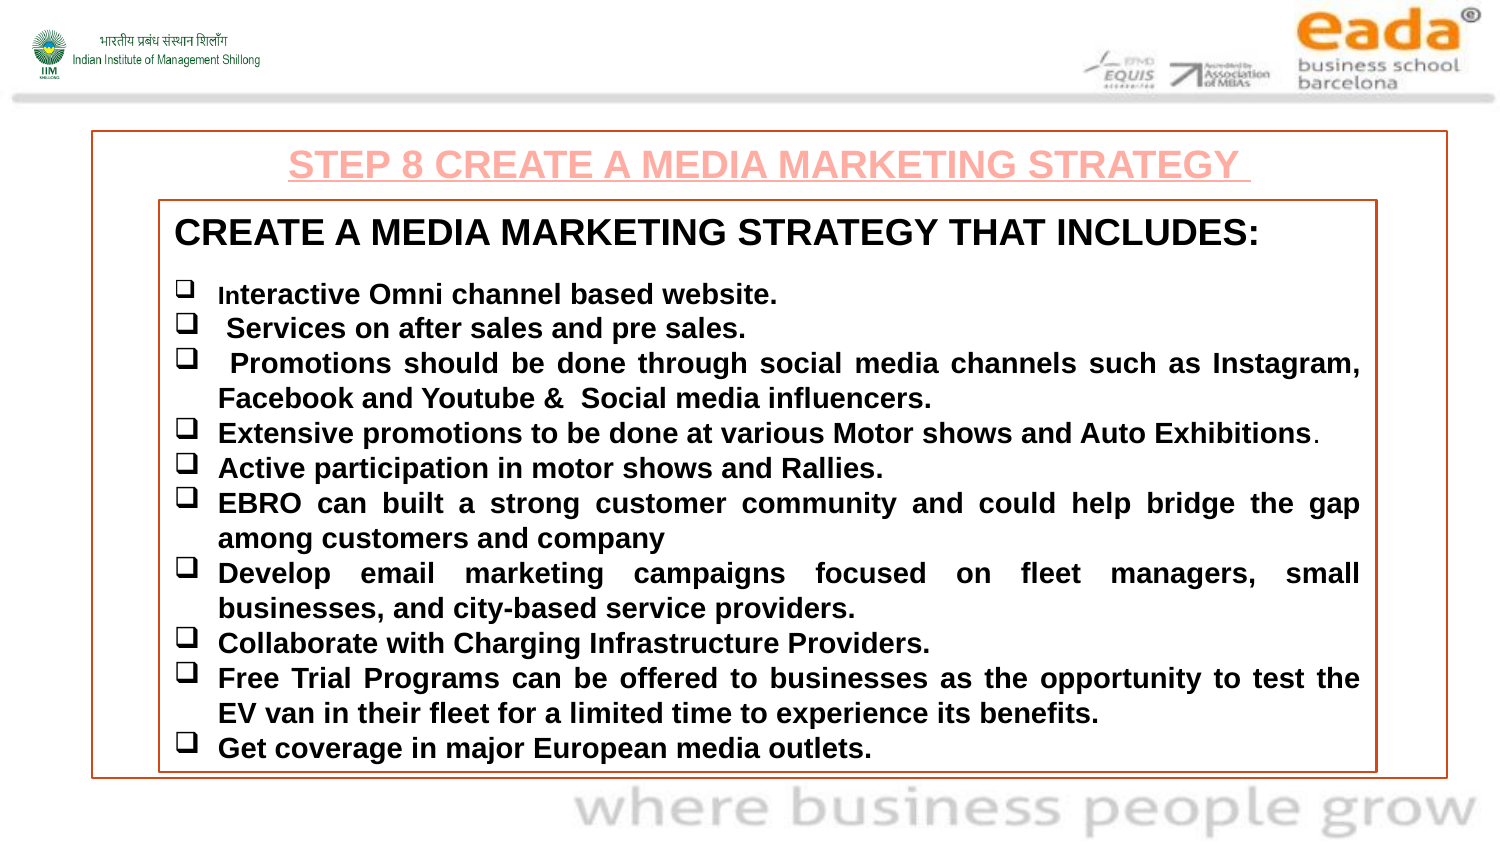

STEP 8 CREATE A MEDIA MARKETING STRATEGY

CREATE A MEDIA MARKETING STRATEGY THAT INCLUDES:

Interactive Omni channel based website.
 Services on after sales and pre sales.
 Promotions should be done through social media channels such as Instagram, Facebook and Youtube &  Social media influencers.
Extensive promotions to be done at various Motor shows and Auto Exhibitions.
Active participation in motor shows and Rallies.
EBRO can built a strong customer community and could help bridge the gap among customers and company
Develop email marketing campaigns focused on fleet managers, small businesses, and city-based service providers.
Collaborate with Charging Infrastructure Providers.
Free Trial Programs can be offered to businesses as the opportunity to test the EV van in their fleet for a limited time to experience its benefits.
Get coverage in major European media outlets.